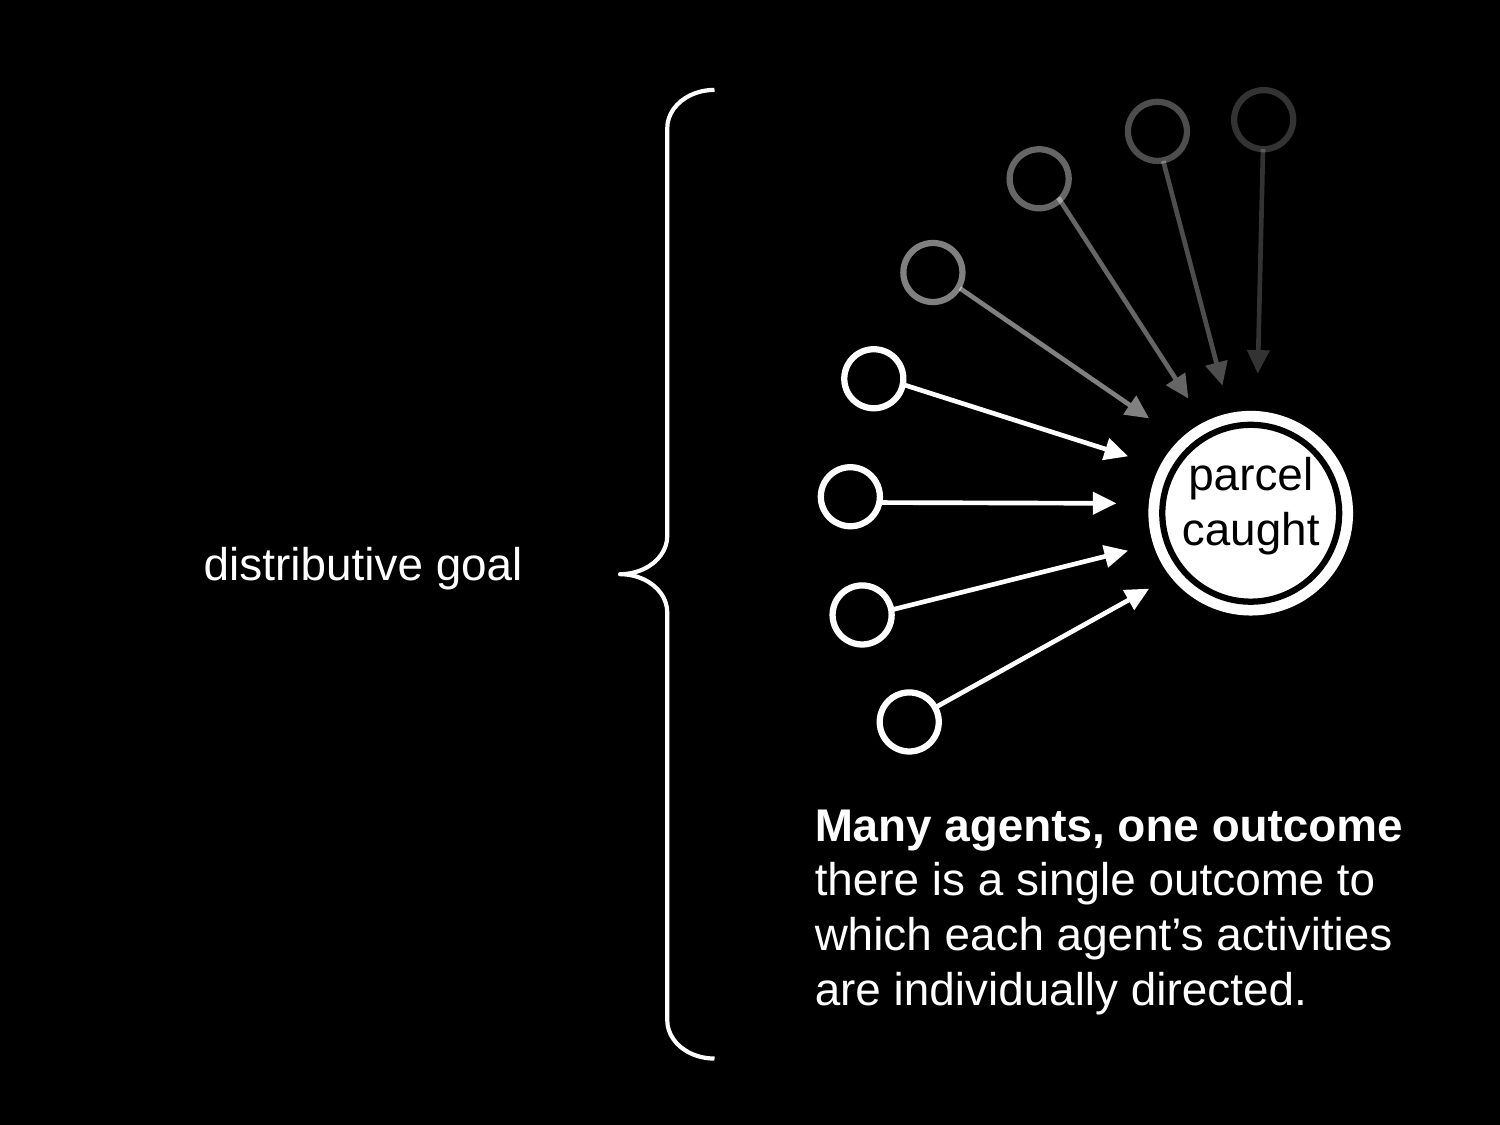

parcel
caught

distributive goal

Many agents, one outcome there is a single outcome to which each agent’s activities are individually directed.